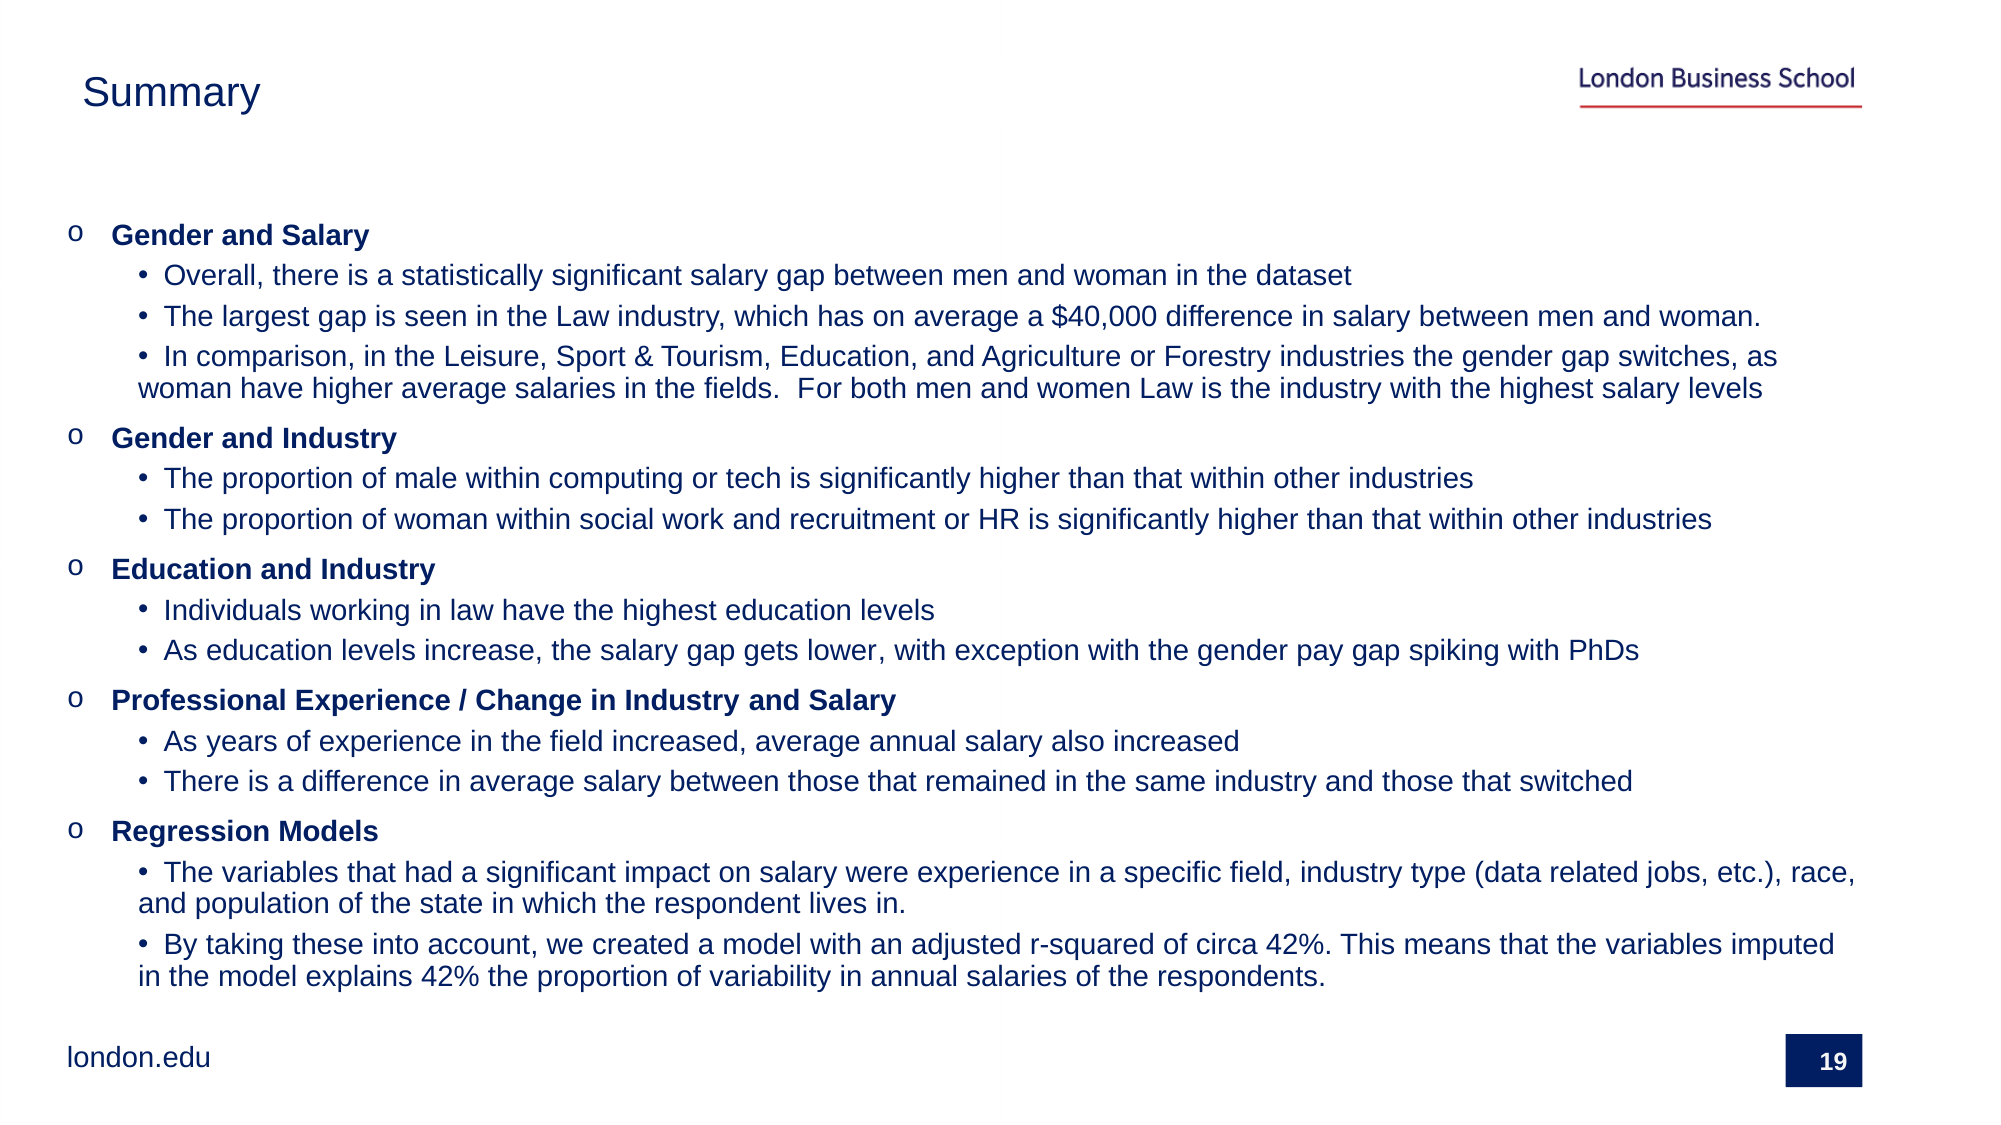

# Summary

Gender and Salary
  Overall, there is a statistically significant salary gap between men and woman in the dataset
  The largest gap is seen in the Law industry, which has on average a $40,000 difference in salary between men and woman.
  In comparison, in the Leisure, Sport & Tourism, Education, and Agriculture or Forestry industries the gender gap switches, as woman have higher average salaries in the fields.  For both men and women Law is the industry with the highest salary levels
Gender and Industry
  The proportion of male within computing or tech is significantly higher than that within other industries
  The proportion of woman within social work and recruitment or HR is significantly higher than that within other industries
Education and Industry
  Individuals working in law have the highest education levels
  As education levels increase, the salary gap gets lower, with exception with the gender pay gap spiking with PhDs
Professional Experience / Change in Industry and Salary
  As years of experience in the field increased, average annual salary also increased
  There is a difference in average salary between those that remained in the same industry and those that switched
Regression Models
  The variables that had a significant impact on salary were experience in a specific field, industry type (data related jobs, etc.), race, and population of the state in which the respondent lives in.
  By taking these into account, we created a model with an adjusted r-squared of circa 42%. This means that the variables imputed in the model explains 42% the proportion of variability in annual salaries of the respondents.

19